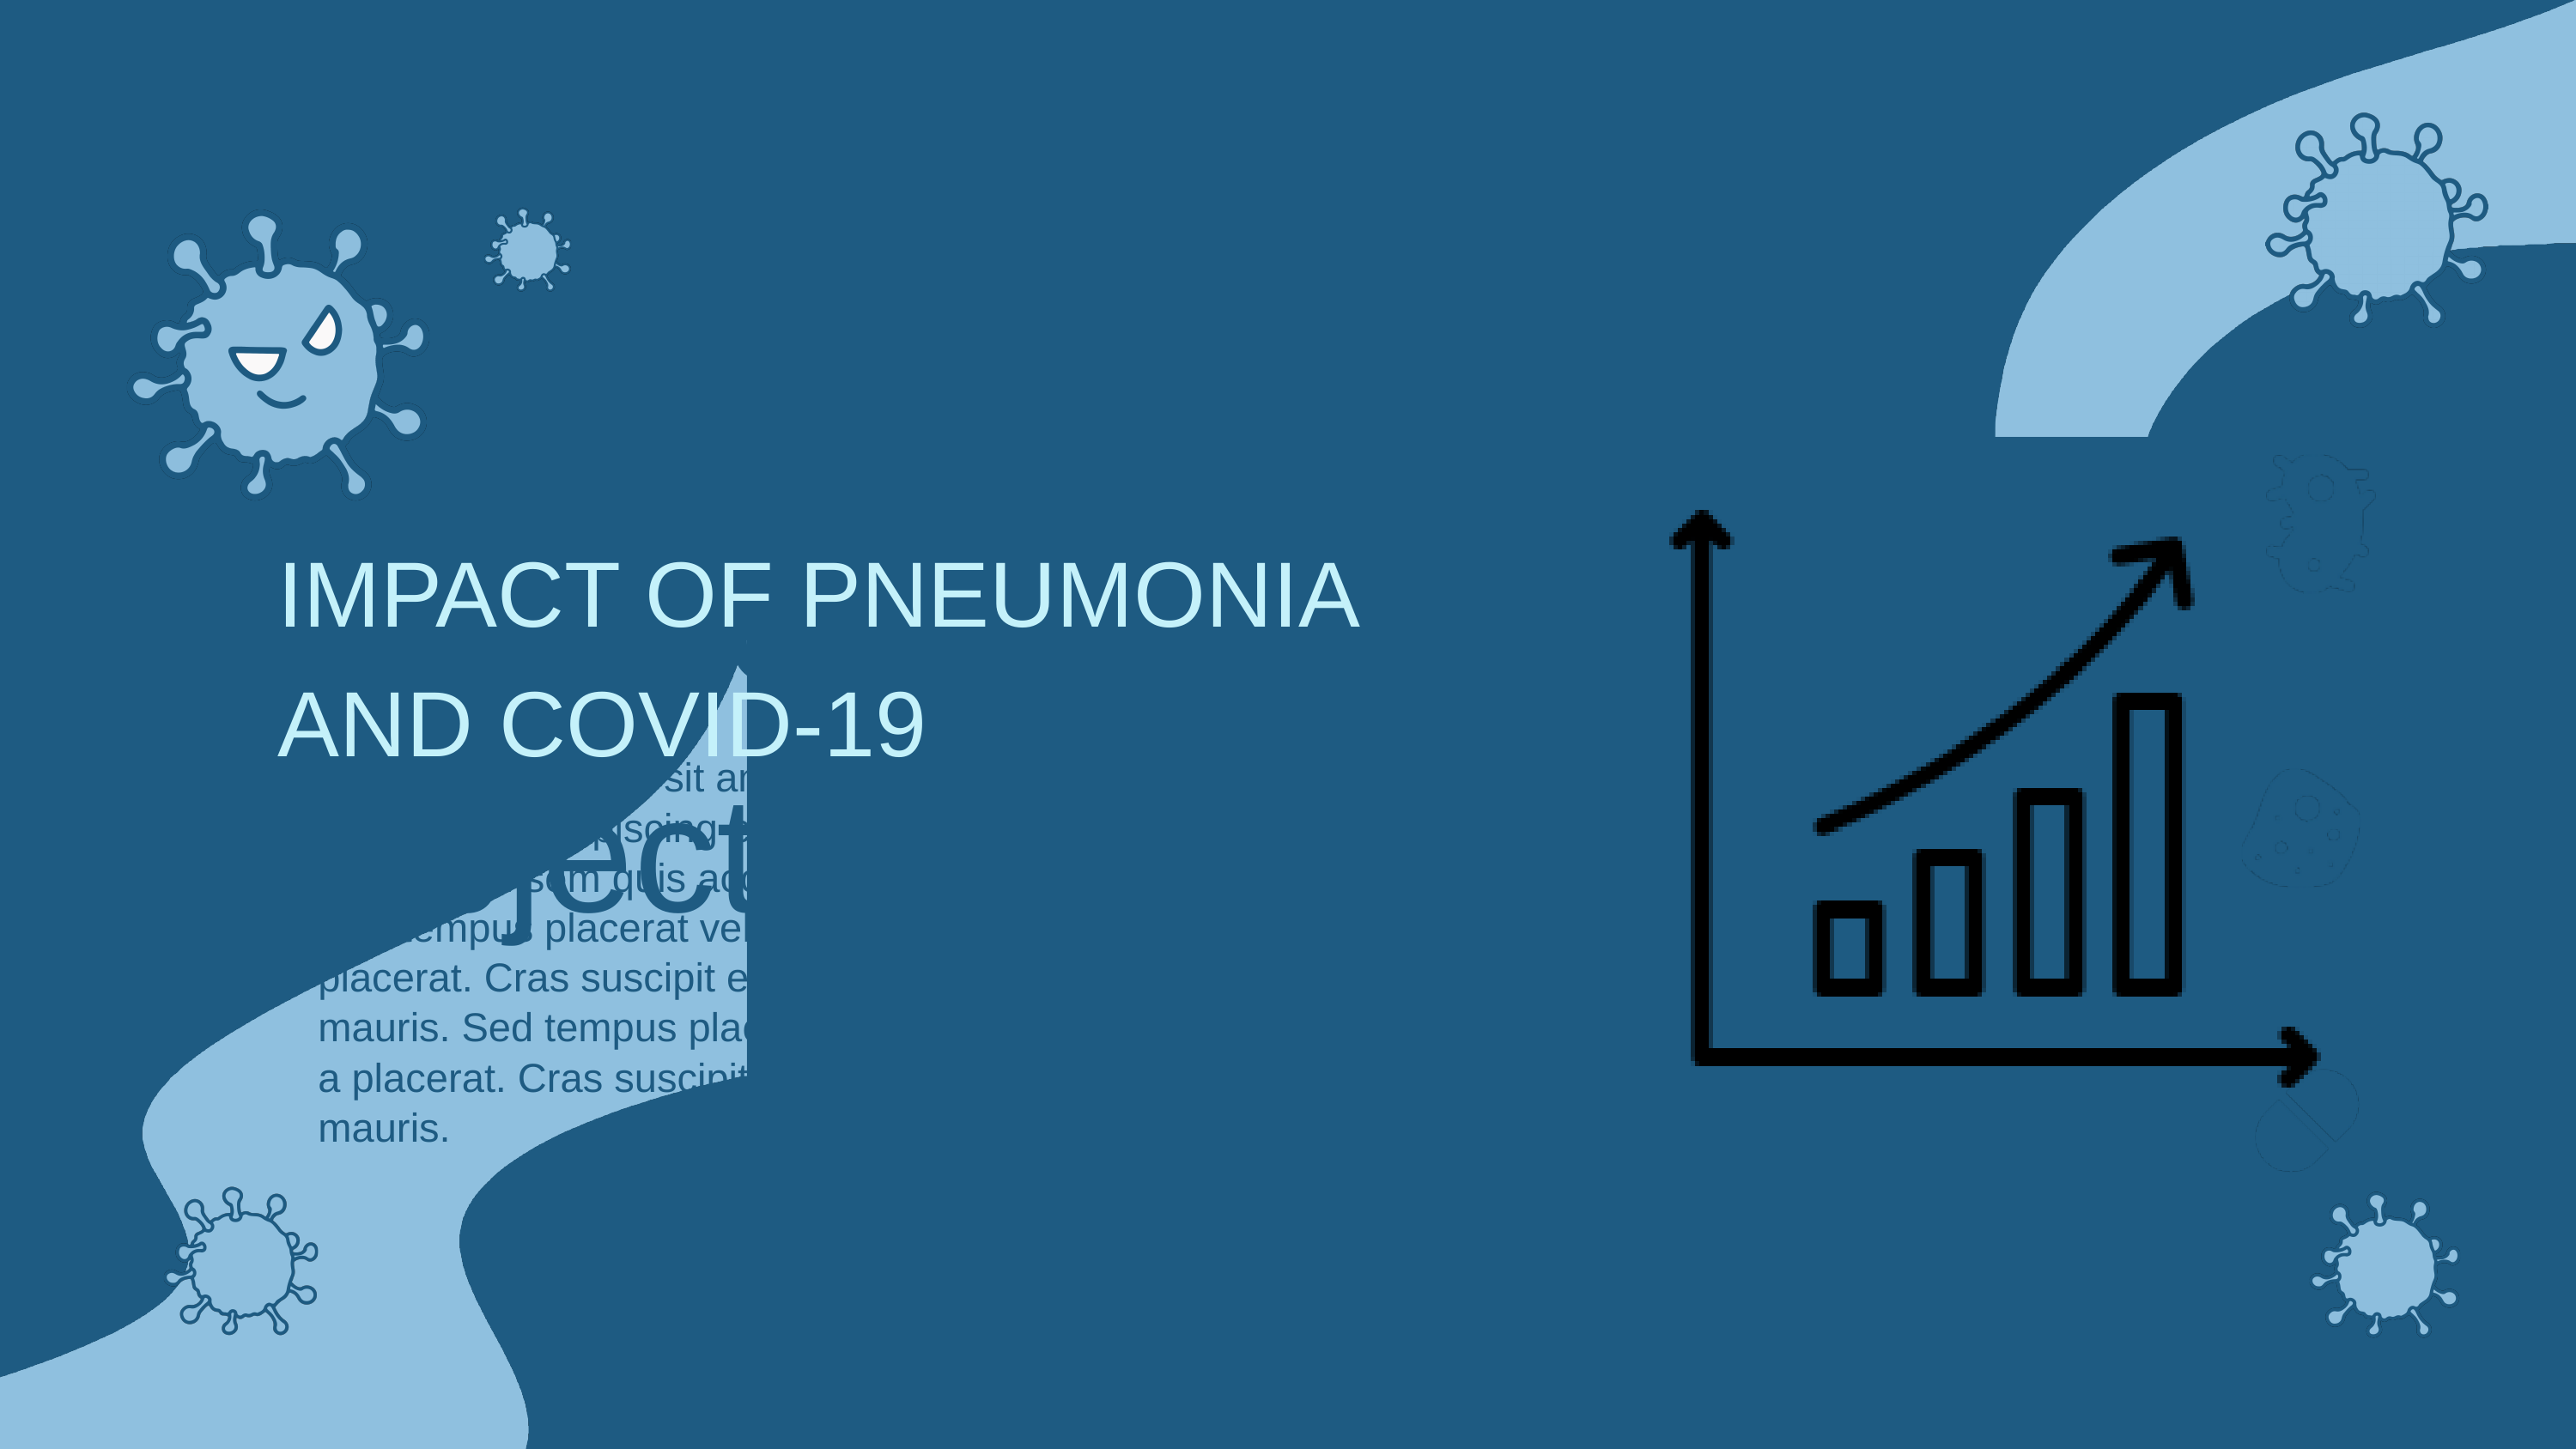

Project objectives
IMPACT OF PNEUMONIA AND COVID-19

Lorem ipsum dolor sit amet, consectetur adipiscing elit. Etiam euismod id sem quis accumsan. Sed tempus placerat velit a placerat. Cras suscipit est at mauris. Sed tempus placerat velit a placerat. Cras suscipit est at mauris.